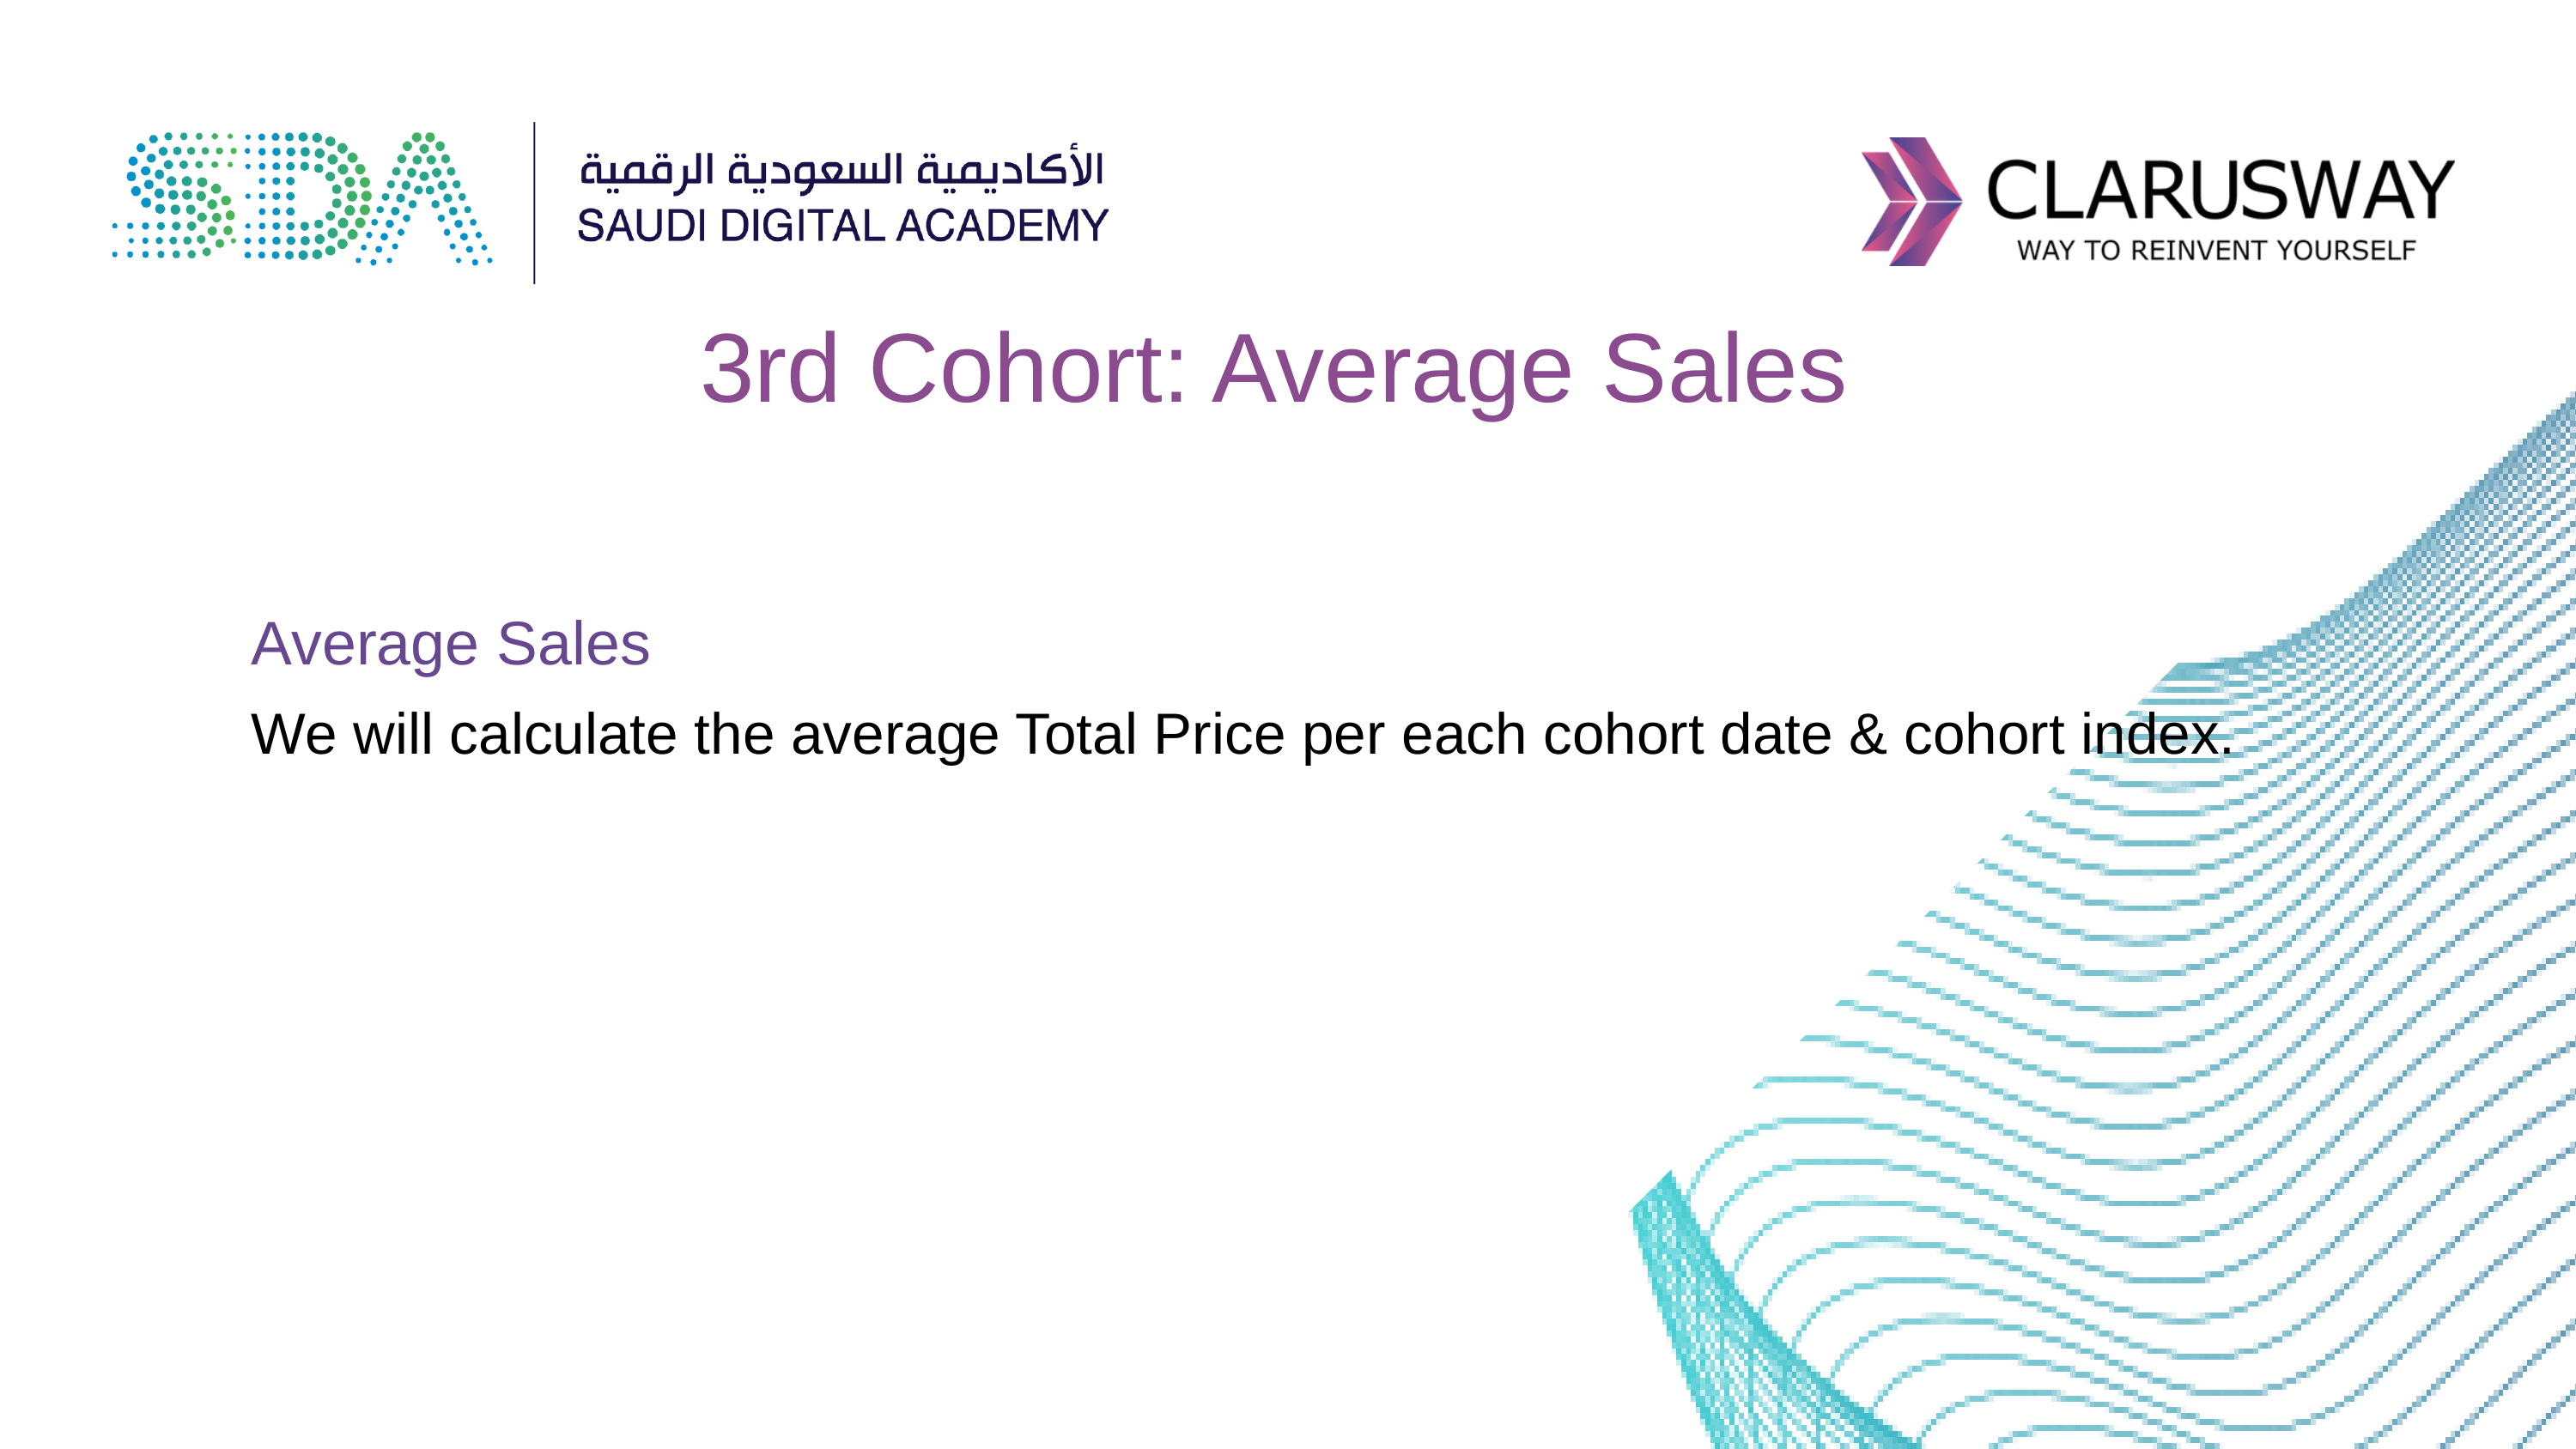

3rd Cohort: Average Sales

Average Sales
We will calculate the average Total Price per each cohort date & cohort index.